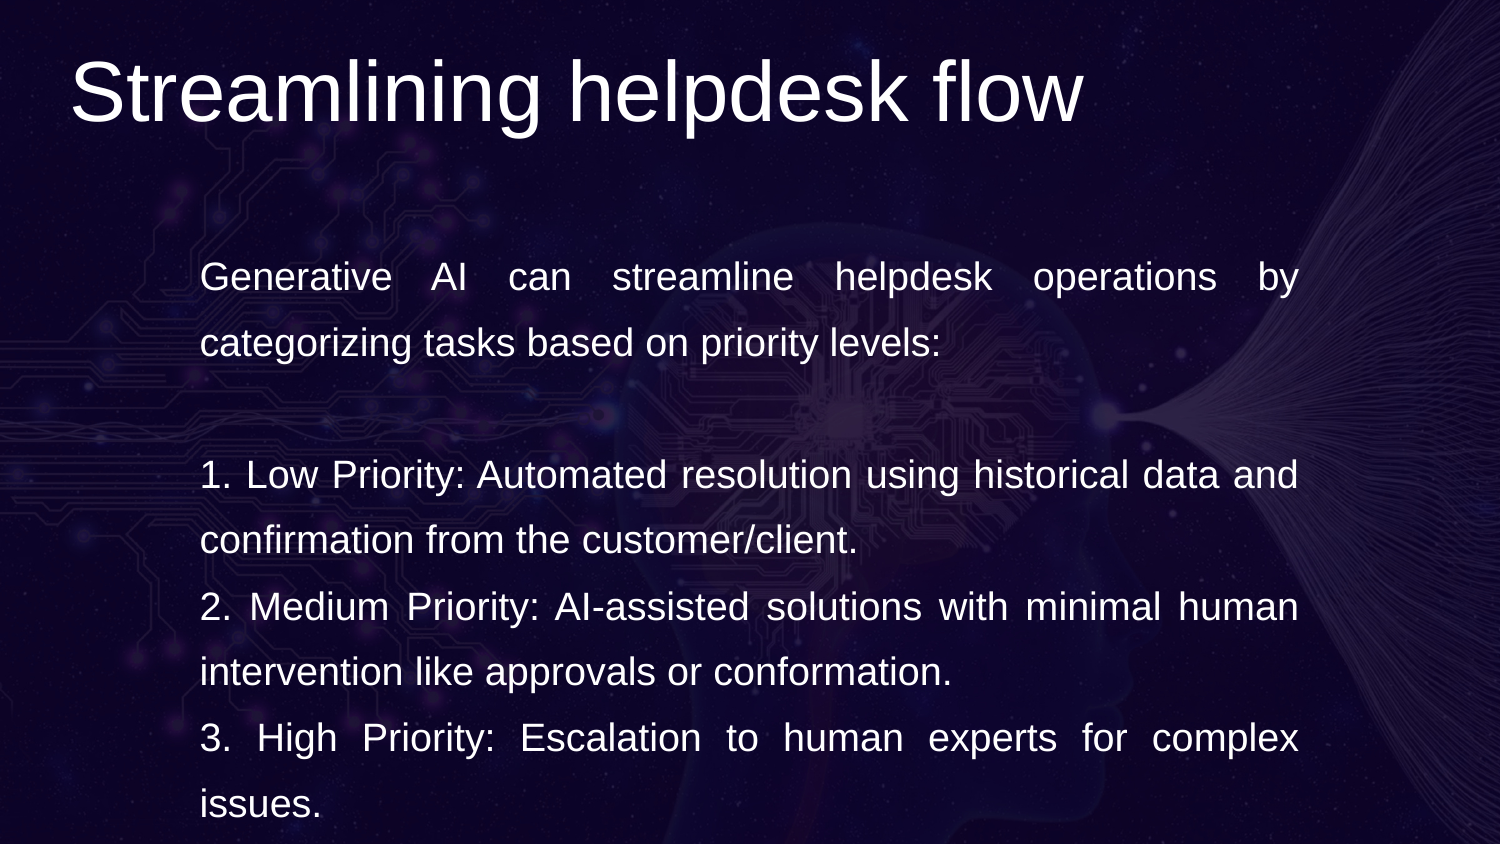

Streamlining helpdesk flow
Generative AI can streamline helpdesk operations by categorizing tasks based on priority levels:

1. Low Priority: Automated resolution using historical data and confirmation from the customer/client.
2. Medium Priority: AI-assisted solutions with minimal human intervention like approvals or conformation.
3. High Priority: Escalation to human experts for complex issues.